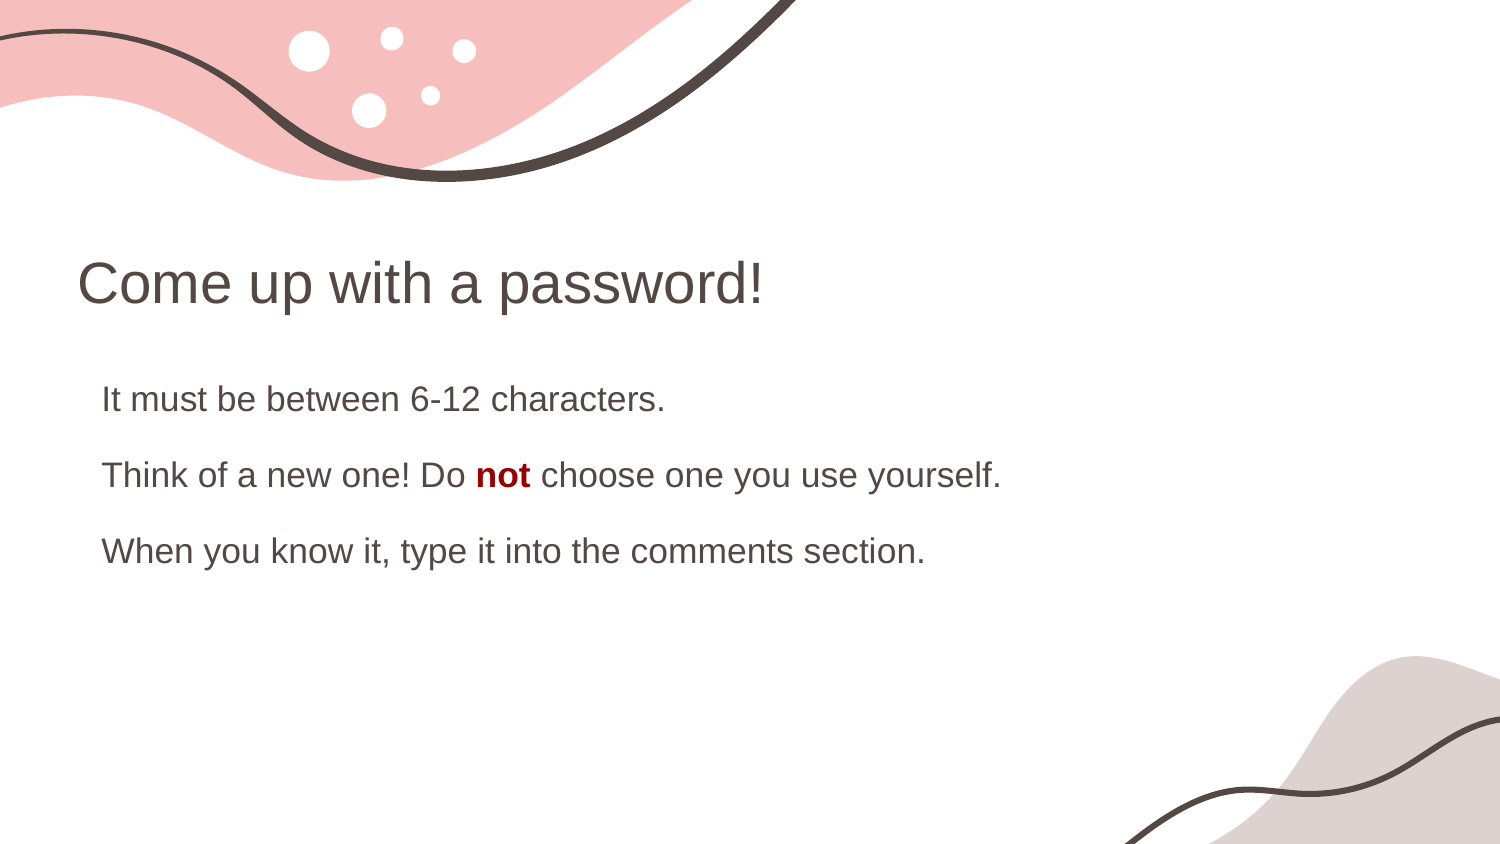

# Come up with a password!
It must be between 6-12 characters.
Think of a new one! Do not choose one you use yourself.
When you know it, type it into the comments section.